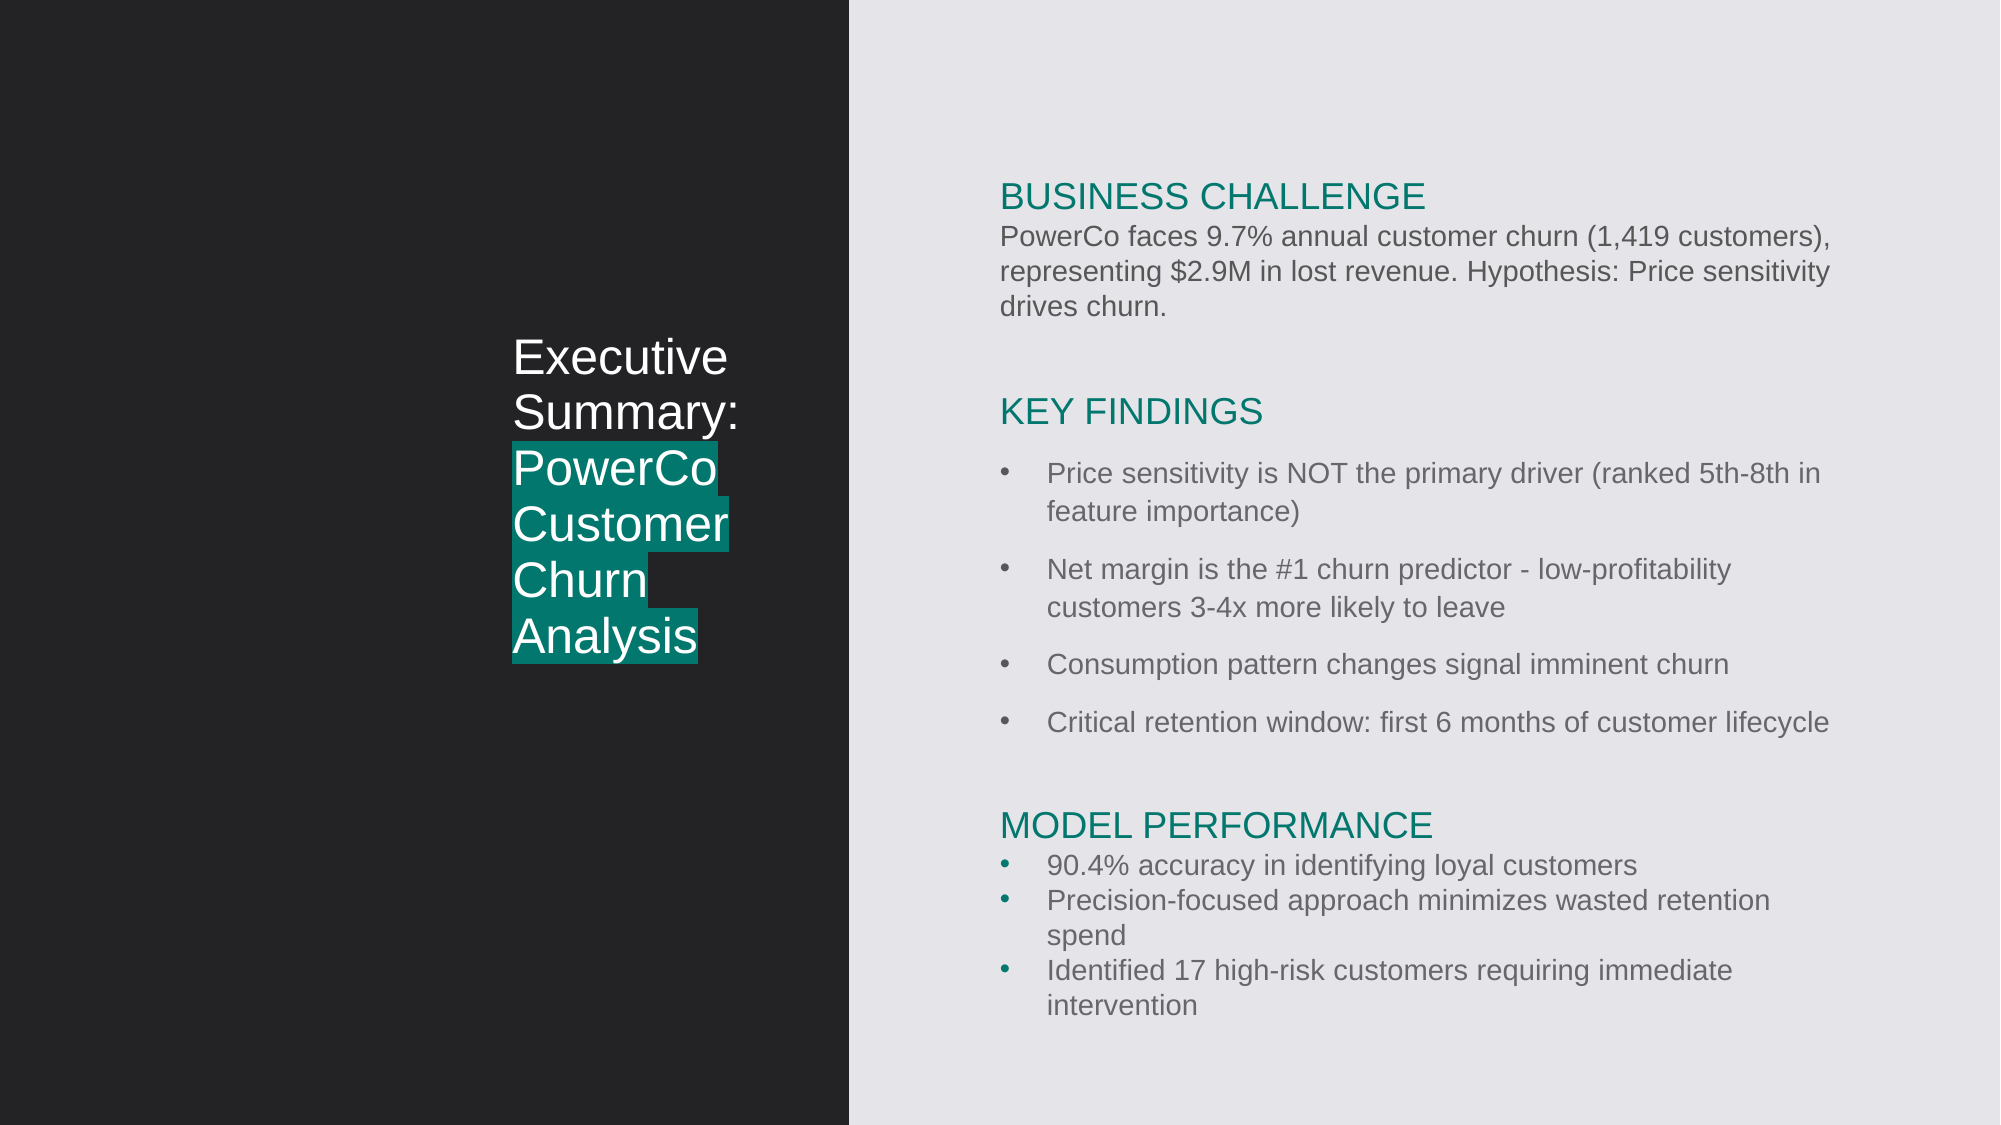

BUSINESS CHALLENGE
PowerCo faces 9.7% annual customer churn (1,419 customers), representing $2.9M in lost revenue. Hypothesis: Price sensitivity drives churn.
# Executive Summary: PowerCo Customer Churn Analysis
KEY FINDINGS
Price sensitivity is NOT the primary driver (ranked 5th-8th in feature importance)
Net margin is the #1 churn predictor - low-profitability customers 3-4x more likely to leave
Consumption pattern changes signal imminent churn
Critical retention window: first 6 months of customer lifecycle

MODEL PERFORMANCE
90.4% accuracy in identifying loyal customers
Precision-focused approach minimizes wasted retention spend
Identified 17 high-risk customers requiring immediate intervention